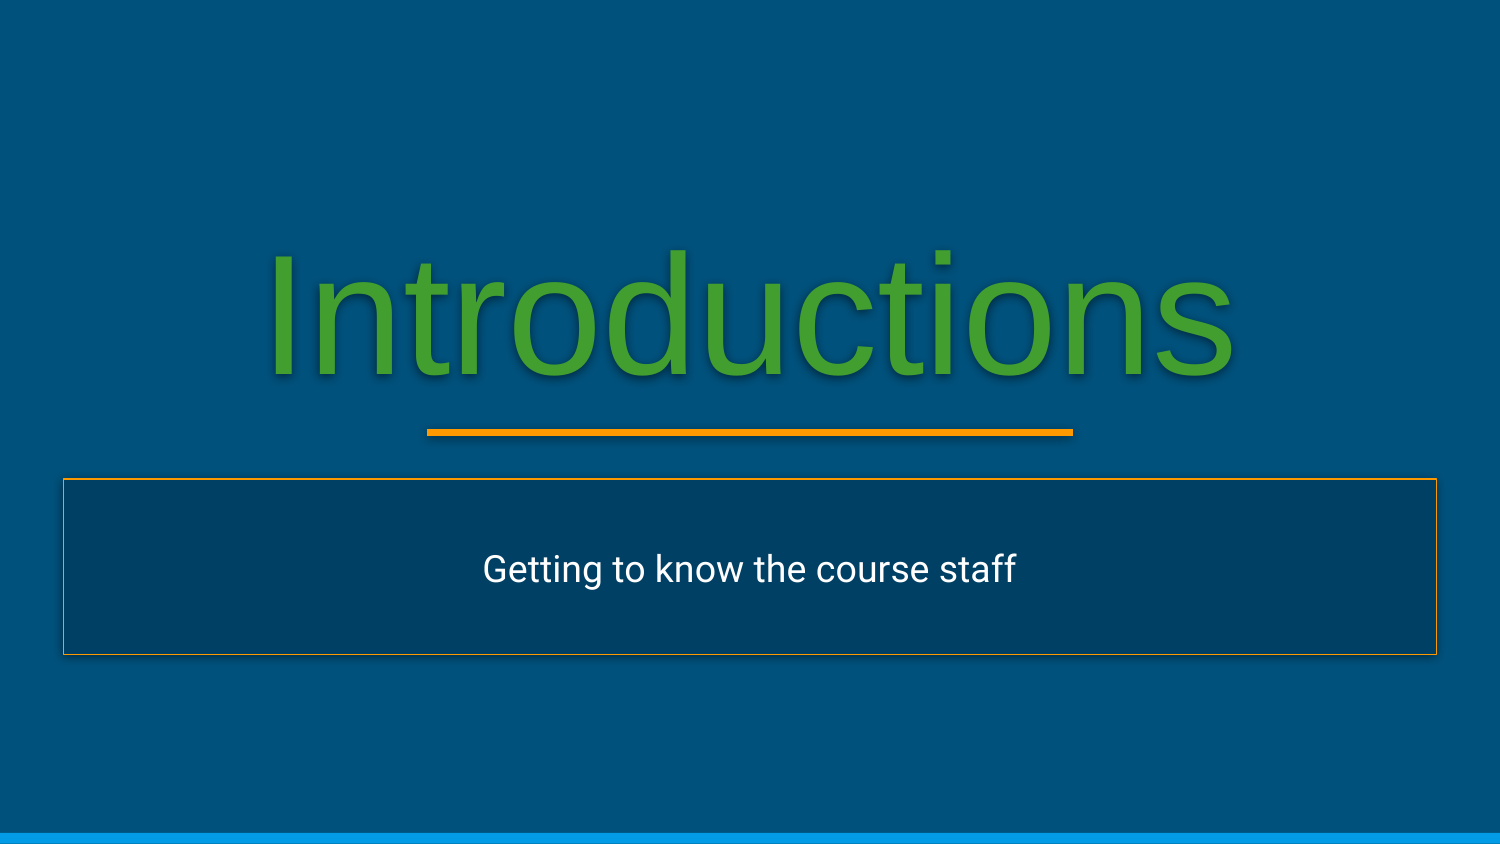

# Introductions
Getting to know the course staff